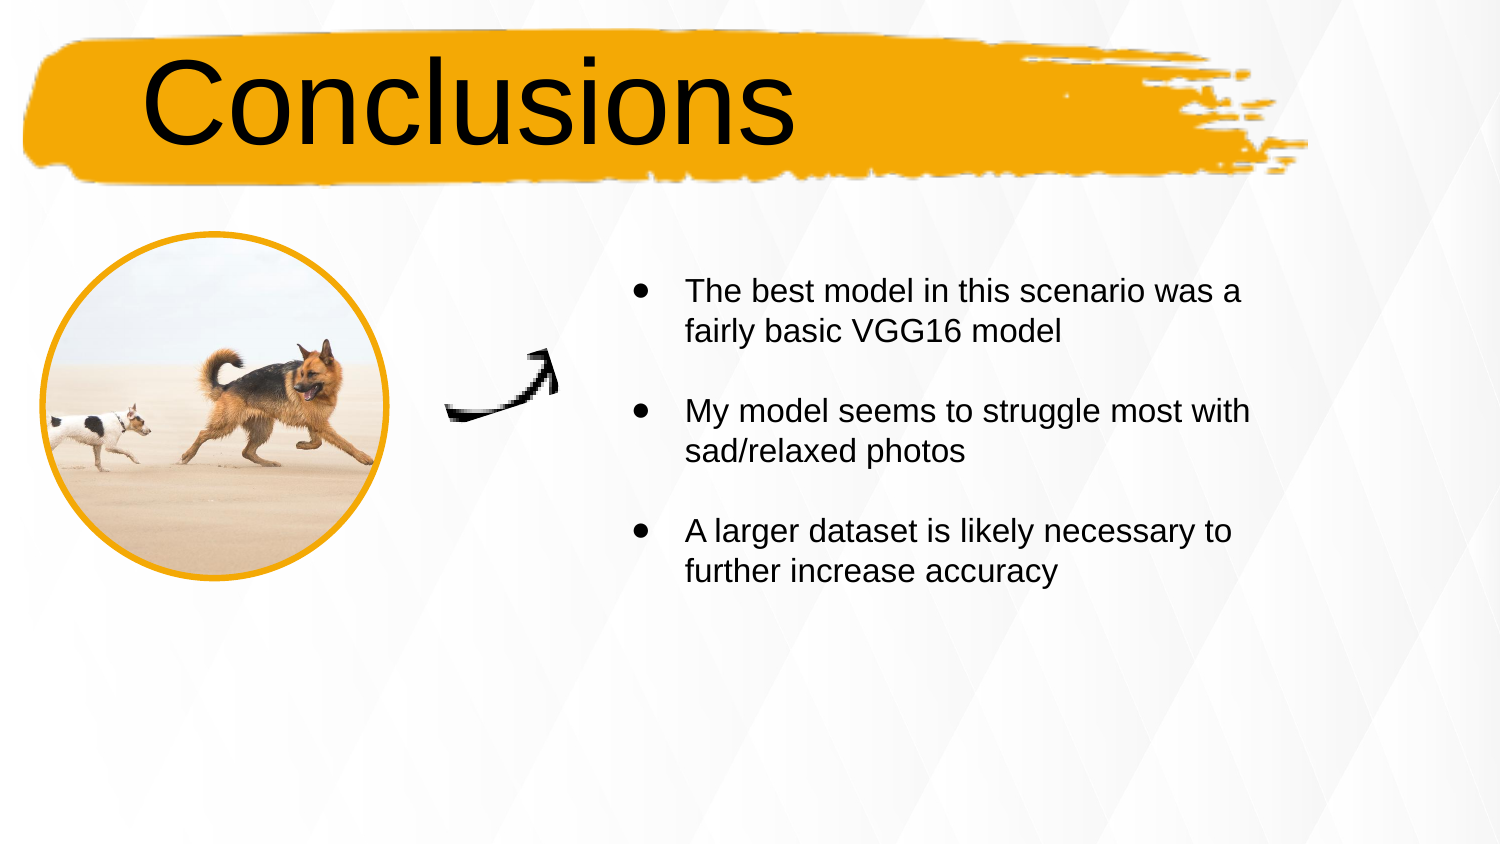

Conclusions

The best model in this scenario was a fairly basic VGG16 model

My model seems to struggle most with sad/relaxed photos

A larger dataset is likely necessary to further increase accuracy